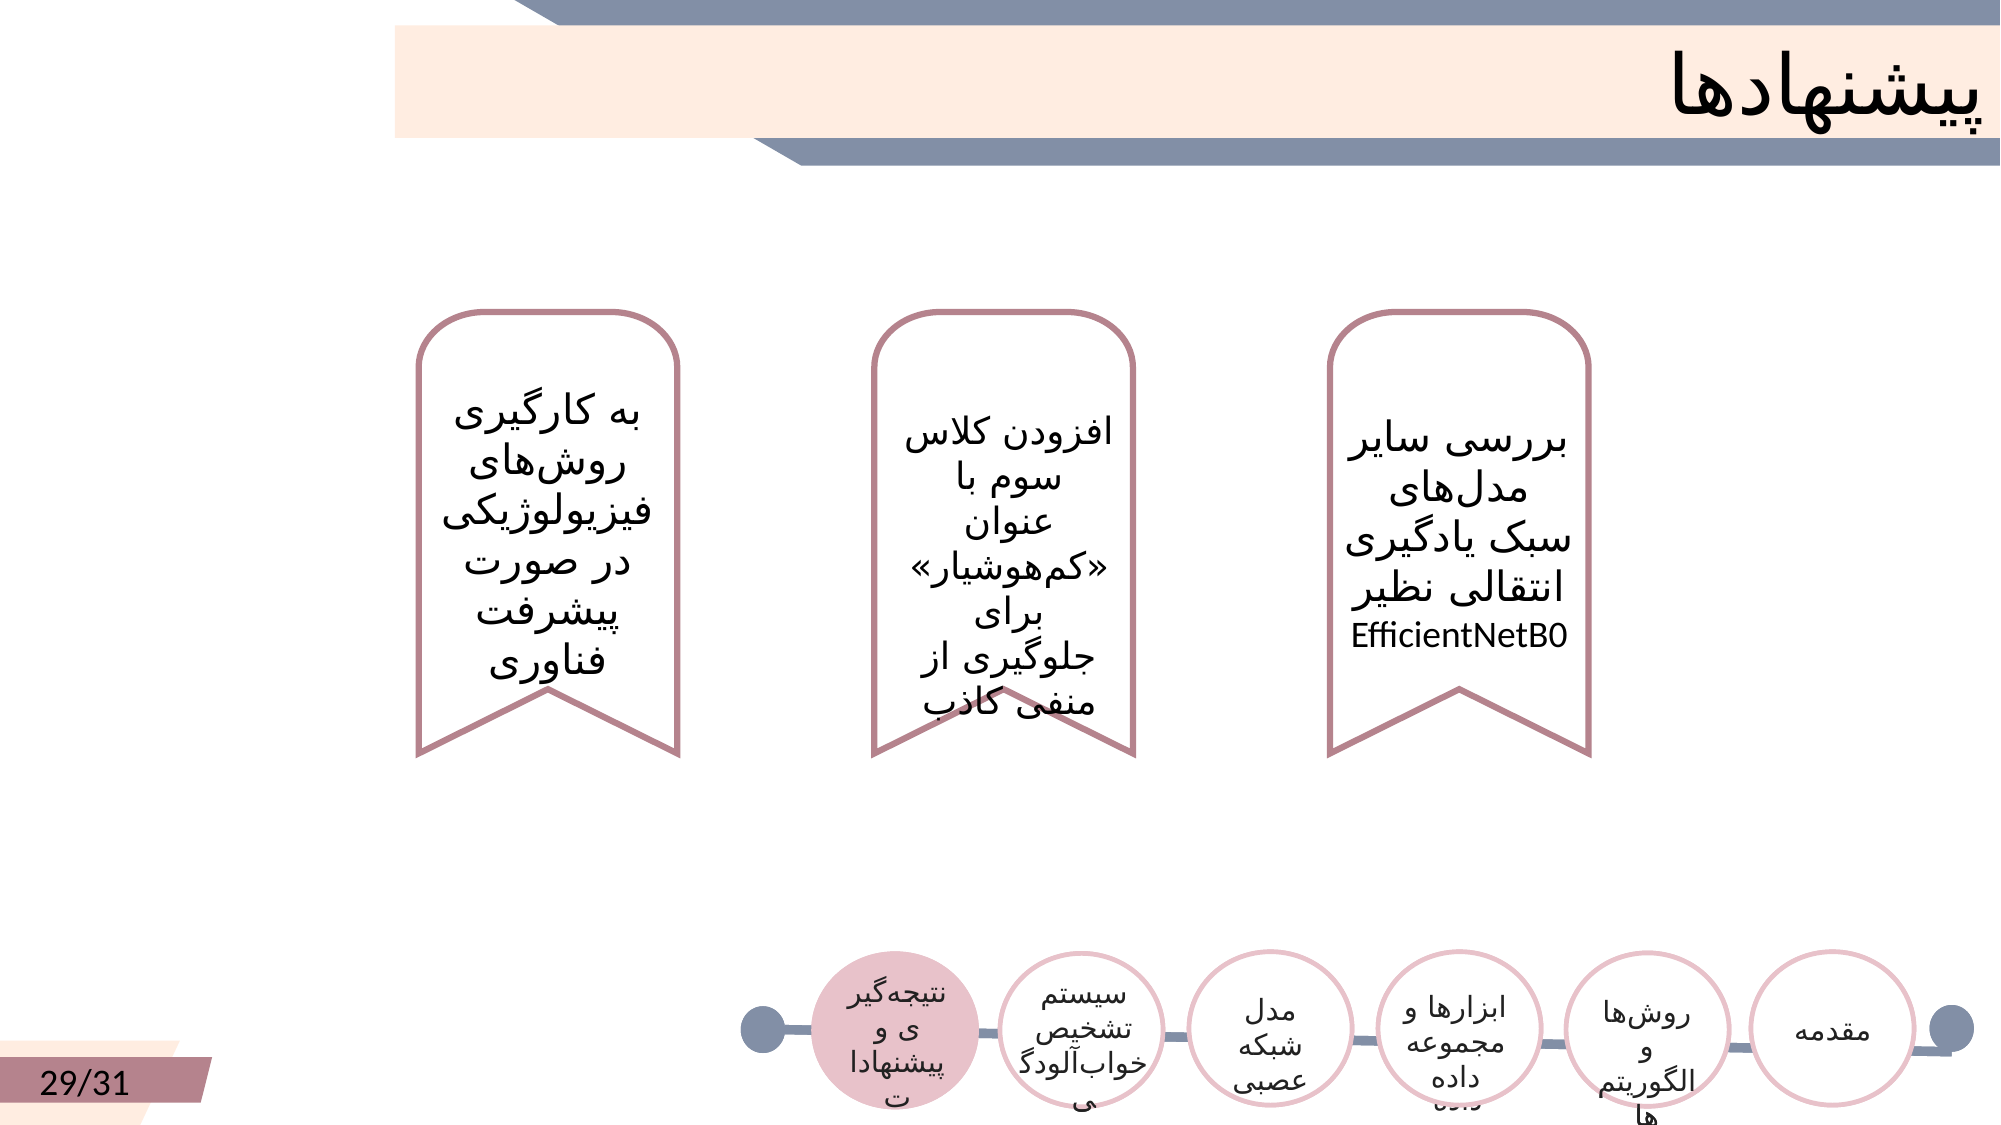

پیشنهادها

به کارگیری روش‌های فیزیولوژیکی در صورت پیشرفت فناوری

بررسی سایر مدل‌های سبک یادگیری انتقالی نظیر EfficientNetB0
افزودن کلاس سوم با عنوان «کم‌هوشیار» برای جلوگیری از منفی کاذب

مقدمه
مقدمه

نتیجه‌گیری و پیشنهادات
نتیجه‌گیری و پیشنهادات
سیستم تشخیص خواب‌آلودگی
سیستم تشخیص خواب‌آلودگی
ابزارها و مجموعه داده
ابزارها و مجموعه داده
مدل شبکه عصبی
مدل شبکه عصبی
روش‌ها و الگوریتم‌ها
روش‌ها و الگوریتم‌ها

29/31